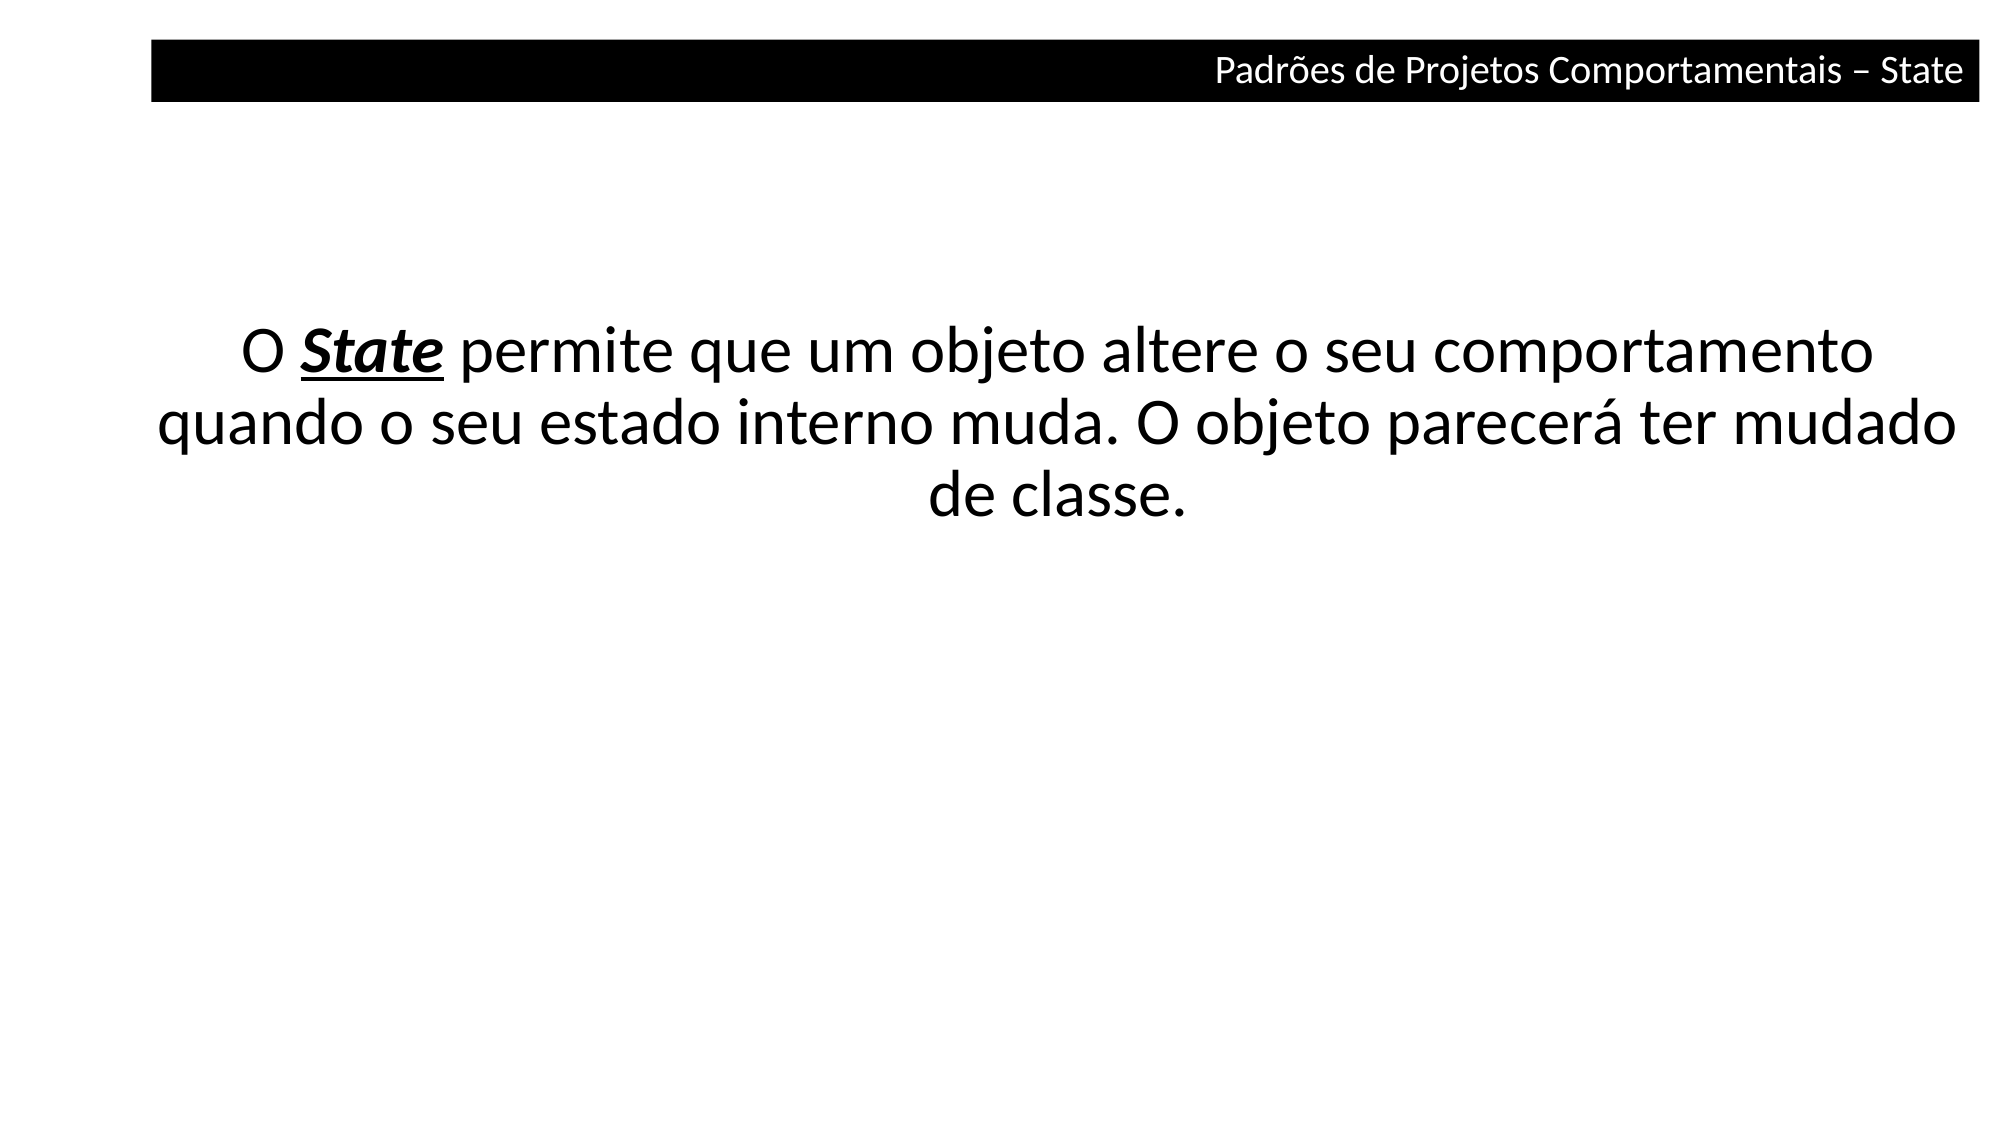

Padrões de Projetos Comportamentais – State

O State permite que um objeto altere o seu comportamento quando o seu estado interno muda. O objeto parecerá ter mudado de classe.